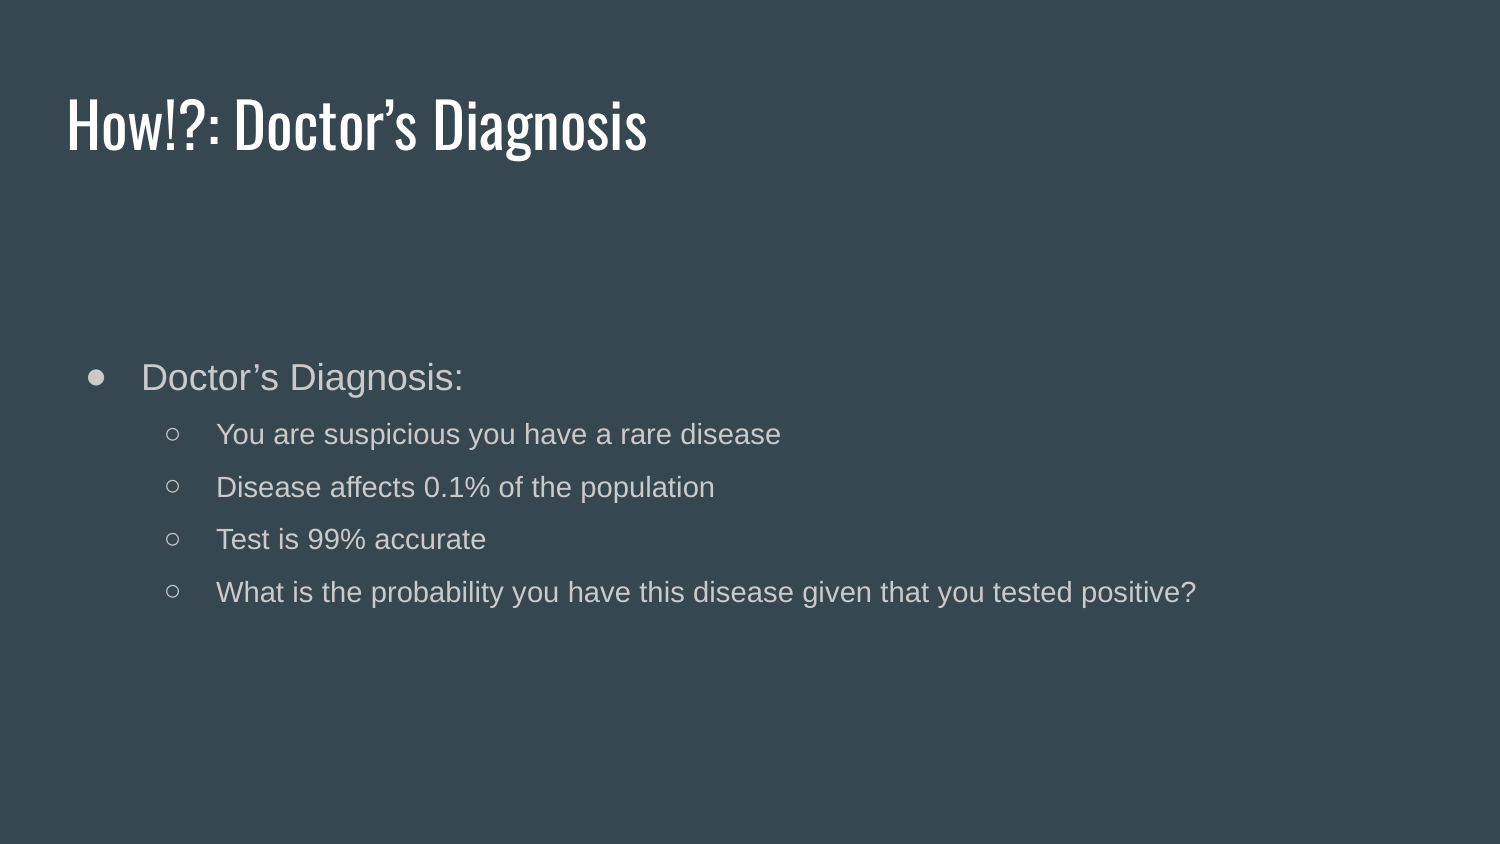

# How!?: Doctor’s Diagnosis
Doctor’s Diagnosis:
You are suspicious you have a rare disease
Disease affects 0.1% of the population
Test is 99% accurate
What is the probability you have this disease given that you tested positive?